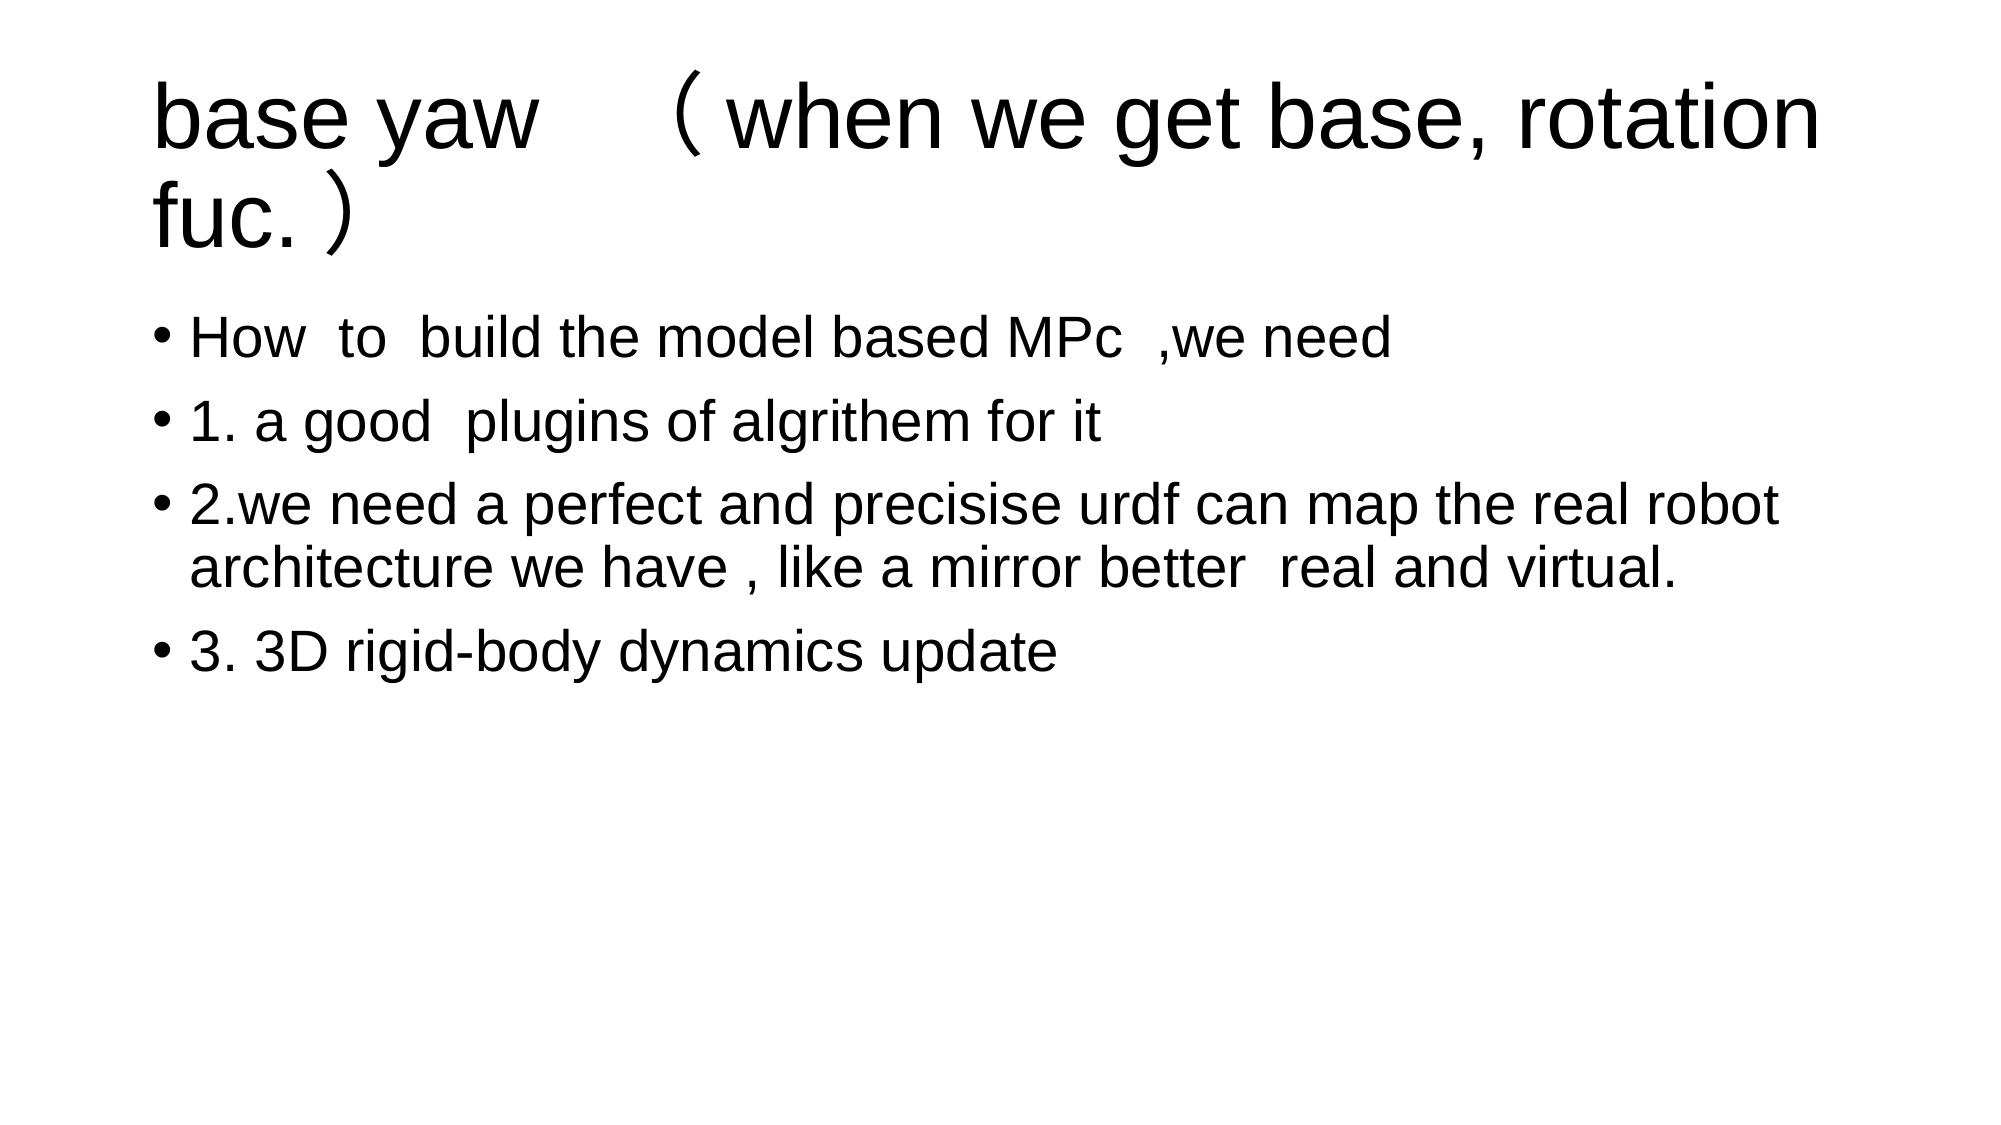

# base yaw  （when we get base, rotation fuc.）
How  to  build the model based MPc  ,we need
1. a good  plugins of algrithem for it
2.we need a perfect and precisise urdf can map the real robot architecture we have , like a mirror better  real and virtual.
3. 3D rigid-body dynamics update